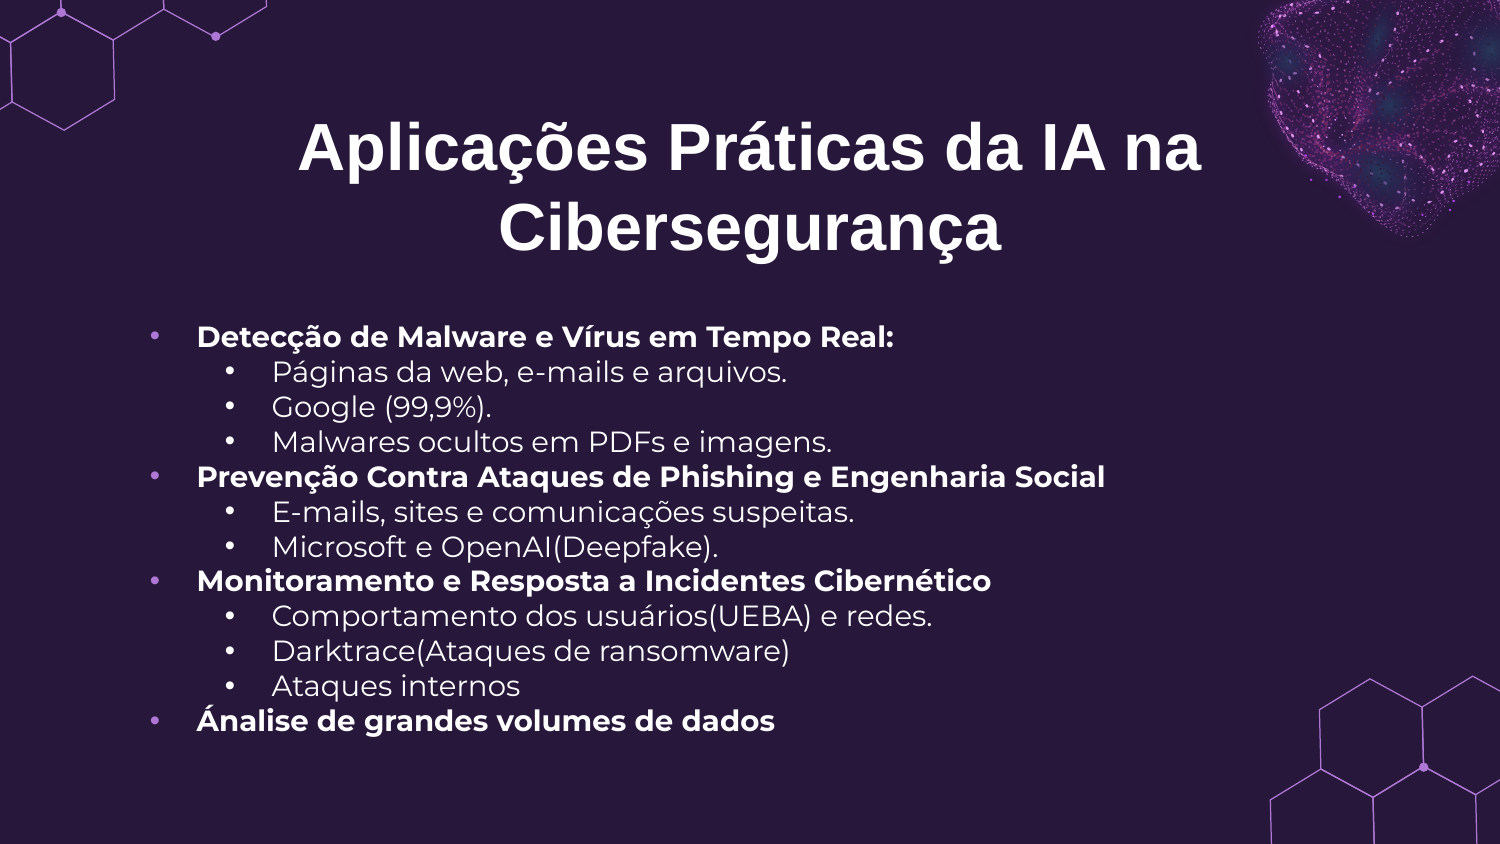

# Aplicações Práticas da IA na Cibersegurança
Detecção de Malware e Vírus em Tempo Real:
Páginas da web, e-mails e arquivos.
Google (99,9%).
Malwares ocultos em PDFs e imagens.
Prevenção Contra Ataques de Phishing e Engenharia Social
E-mails, sites e comunicações suspeitas.
Microsoft e OpenAI(Deepfake).
Monitoramento e Resposta a Incidentes Cibernético
Comportamento dos usuários(UEBA) e redes.
Darktrace(Ataques de ransomware)
Ataques internos
Ánalise de grandes volumes de dados